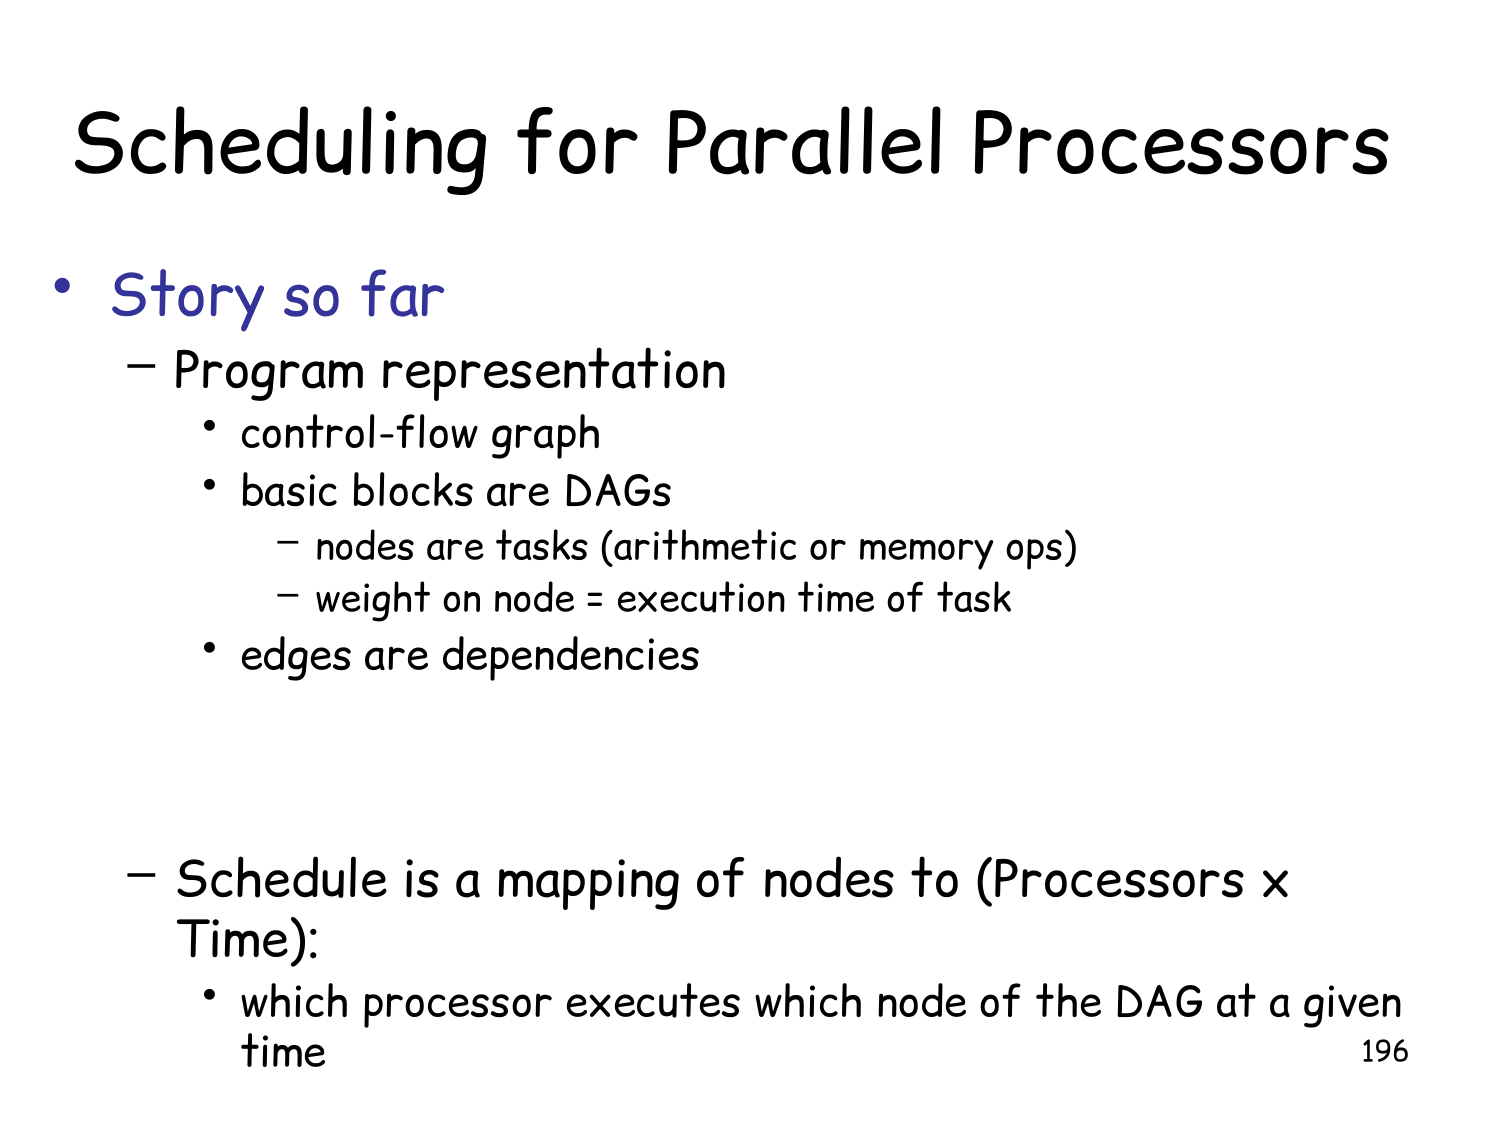

# Scheduling for Parallel Processors
Story so far
Program representation
control-flow graph
basic blocks are DAGs
nodes are tasks (arithmetic or memory ops)
weight on node = execution time of task
edges are dependencies

Schedule is a mapping of nodes to (Processors x Time):
which processor executes which node of the DAG at a given time

196